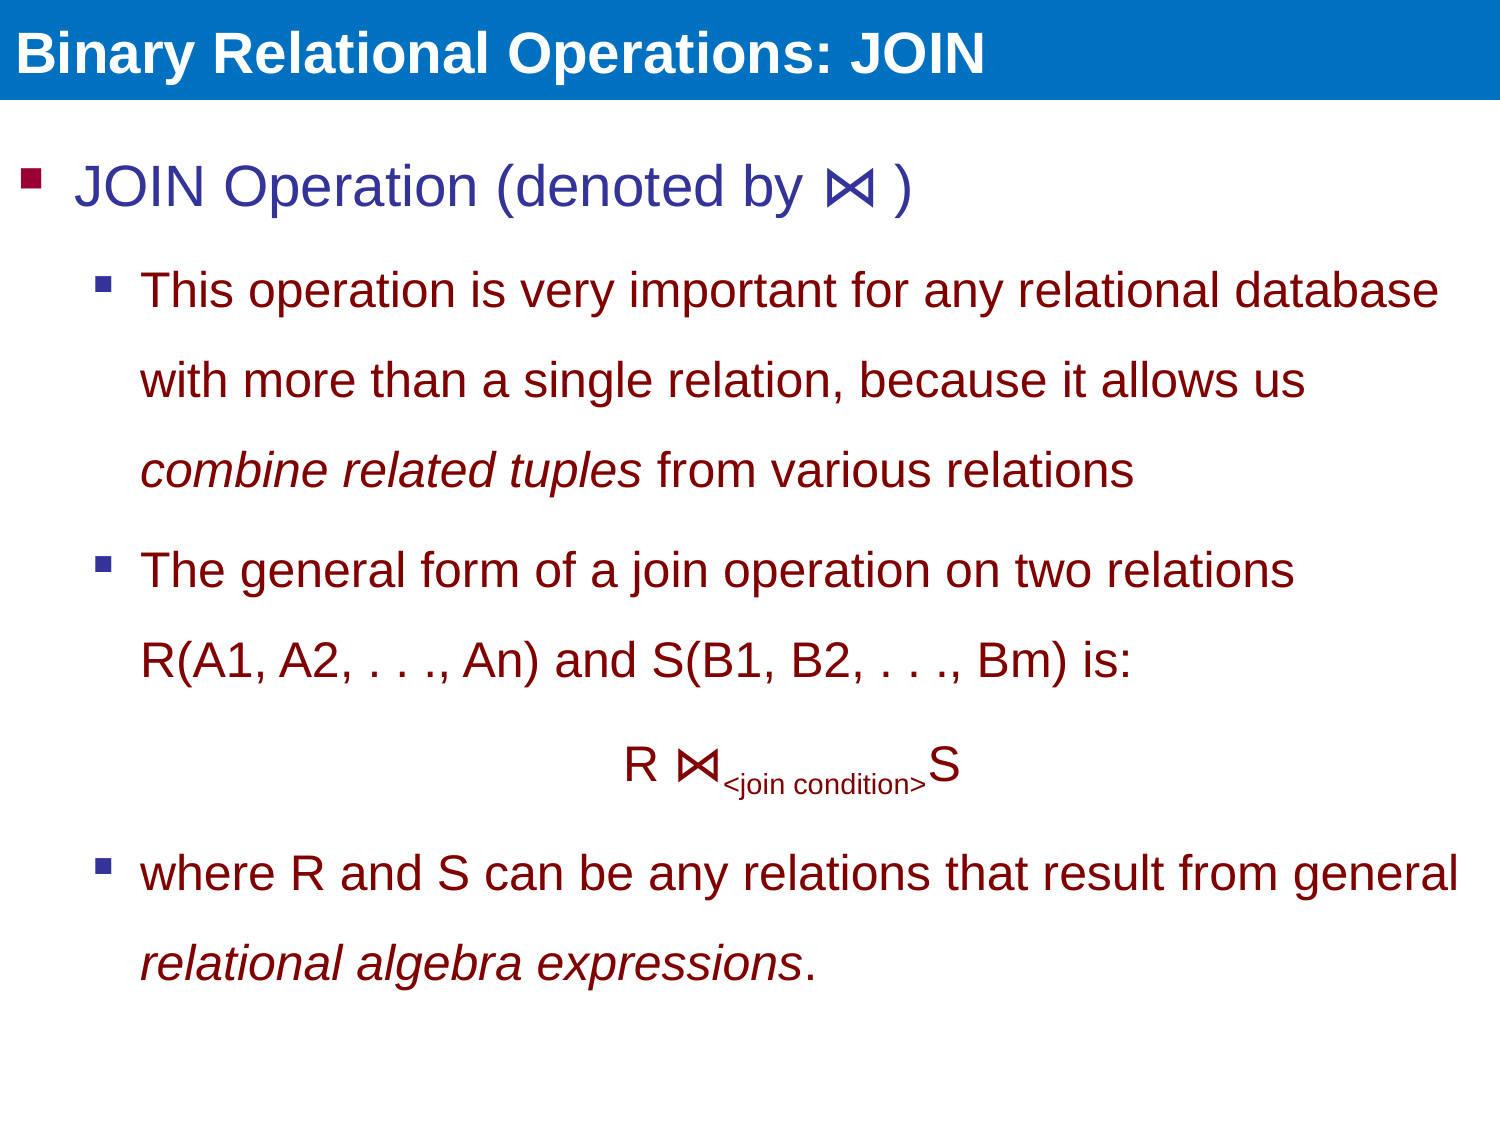

# Binary Relational Operations: JOIN
JOIN Operation (denoted by ⋈ )
This operation is very important for any relational database with more than a single relation, because it allows us combine related tuples from various relations
The general form of a join operation on two relations
R(A1, A2, . . ., An) and S(B1, B2, . . ., Bm) is:
R ⋈<join condition>S
where R and S can be any relations that result from general relational algebra expressions.